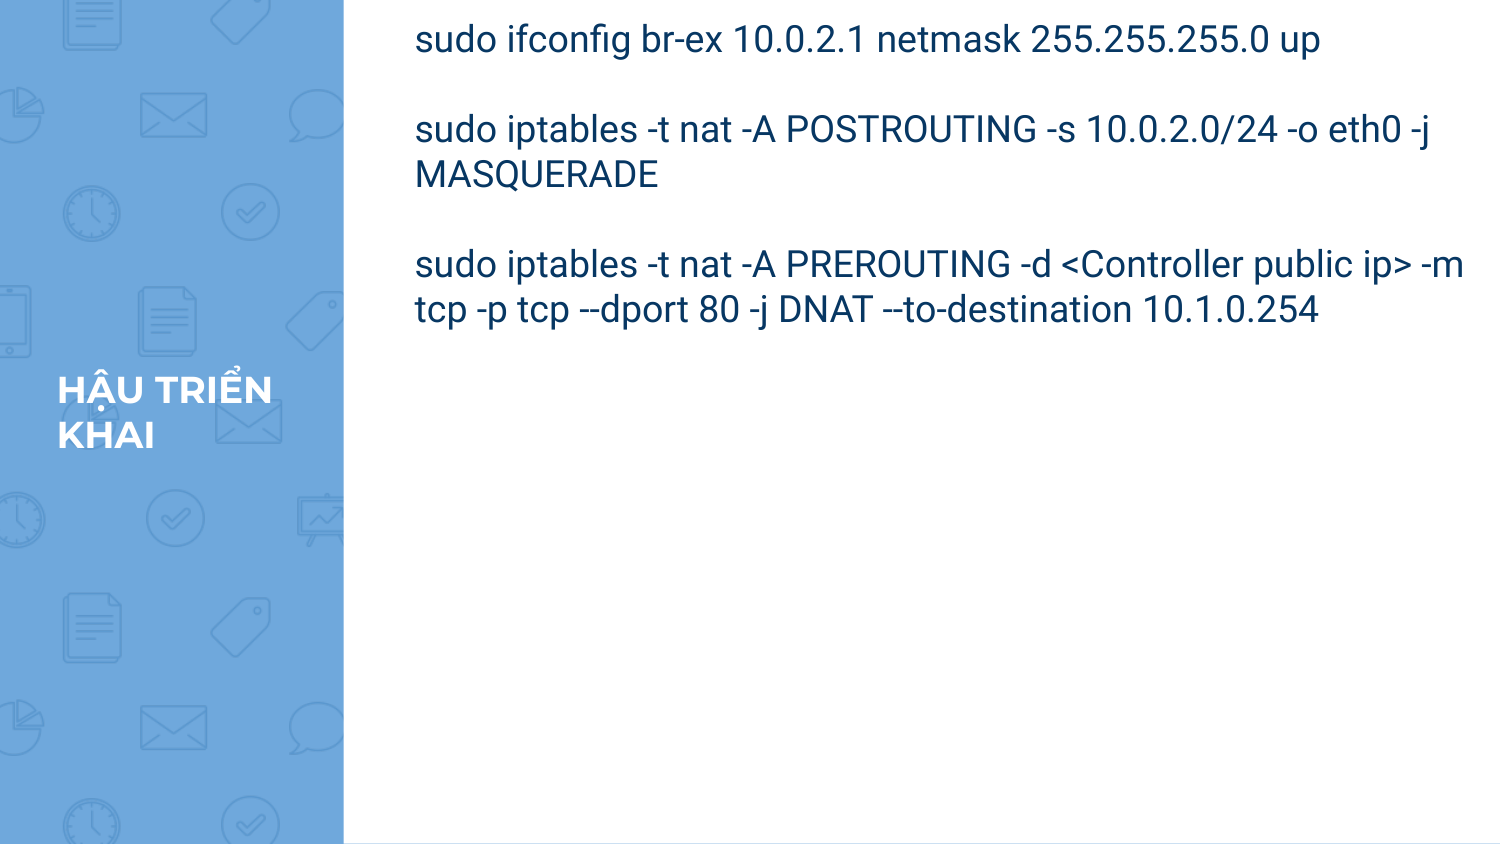

sudo ifconfig br-ex 10.0.2.1 netmask 255.255.255.0 up

sudo iptables -t nat -A POSTROUTING -s 10.0.2.0/24 -o eth0 -j MASQUERADE

sudo iptables -t nat -A PREROUTING -d <Controller public ip> -m tcp -p tcp --dport 80 -j DNAT --to-destination 10.1.0.254

# HẬU TRIỂN KHAI